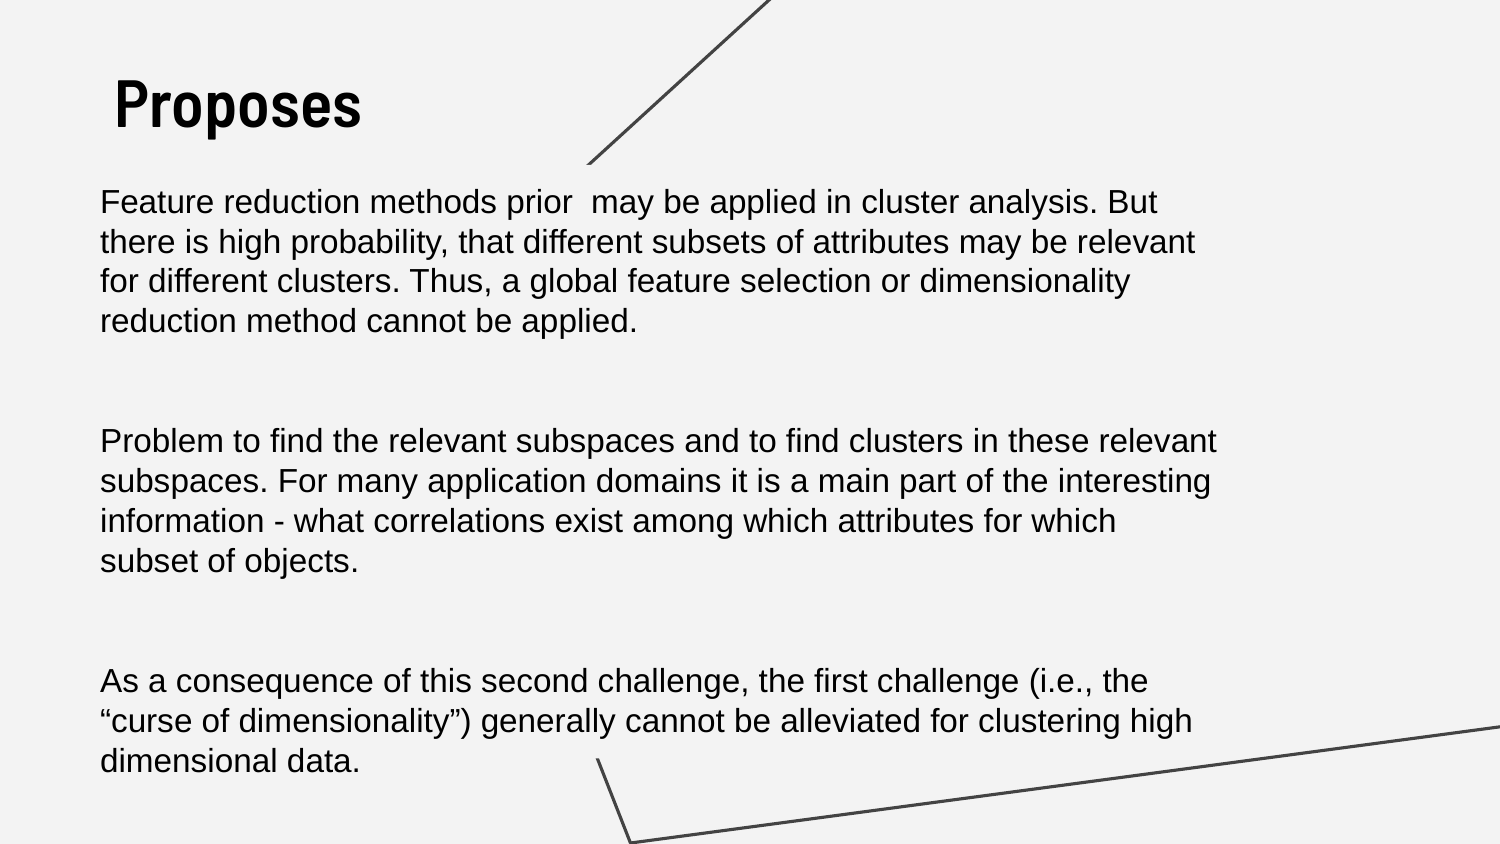

Proposes
Feature reduction methods prior  may be applied in cluster analysis. But there is high probability, that different subsets of attributes may be relevant for different clusters. Thus, a global feature selection or dimensionality reduction method cannot be applied.

Problem to find the relevant subspaces and to find clusters in these relevant subspaces. For many application domains it is a main part of the interesting information - what correlations exist among which attributes for which subset of objects.

As a consequence of this second challenge, the first challenge (i.e., the “curse of dimensionality”) generally cannot be alleviated for clustering high dimensional data.